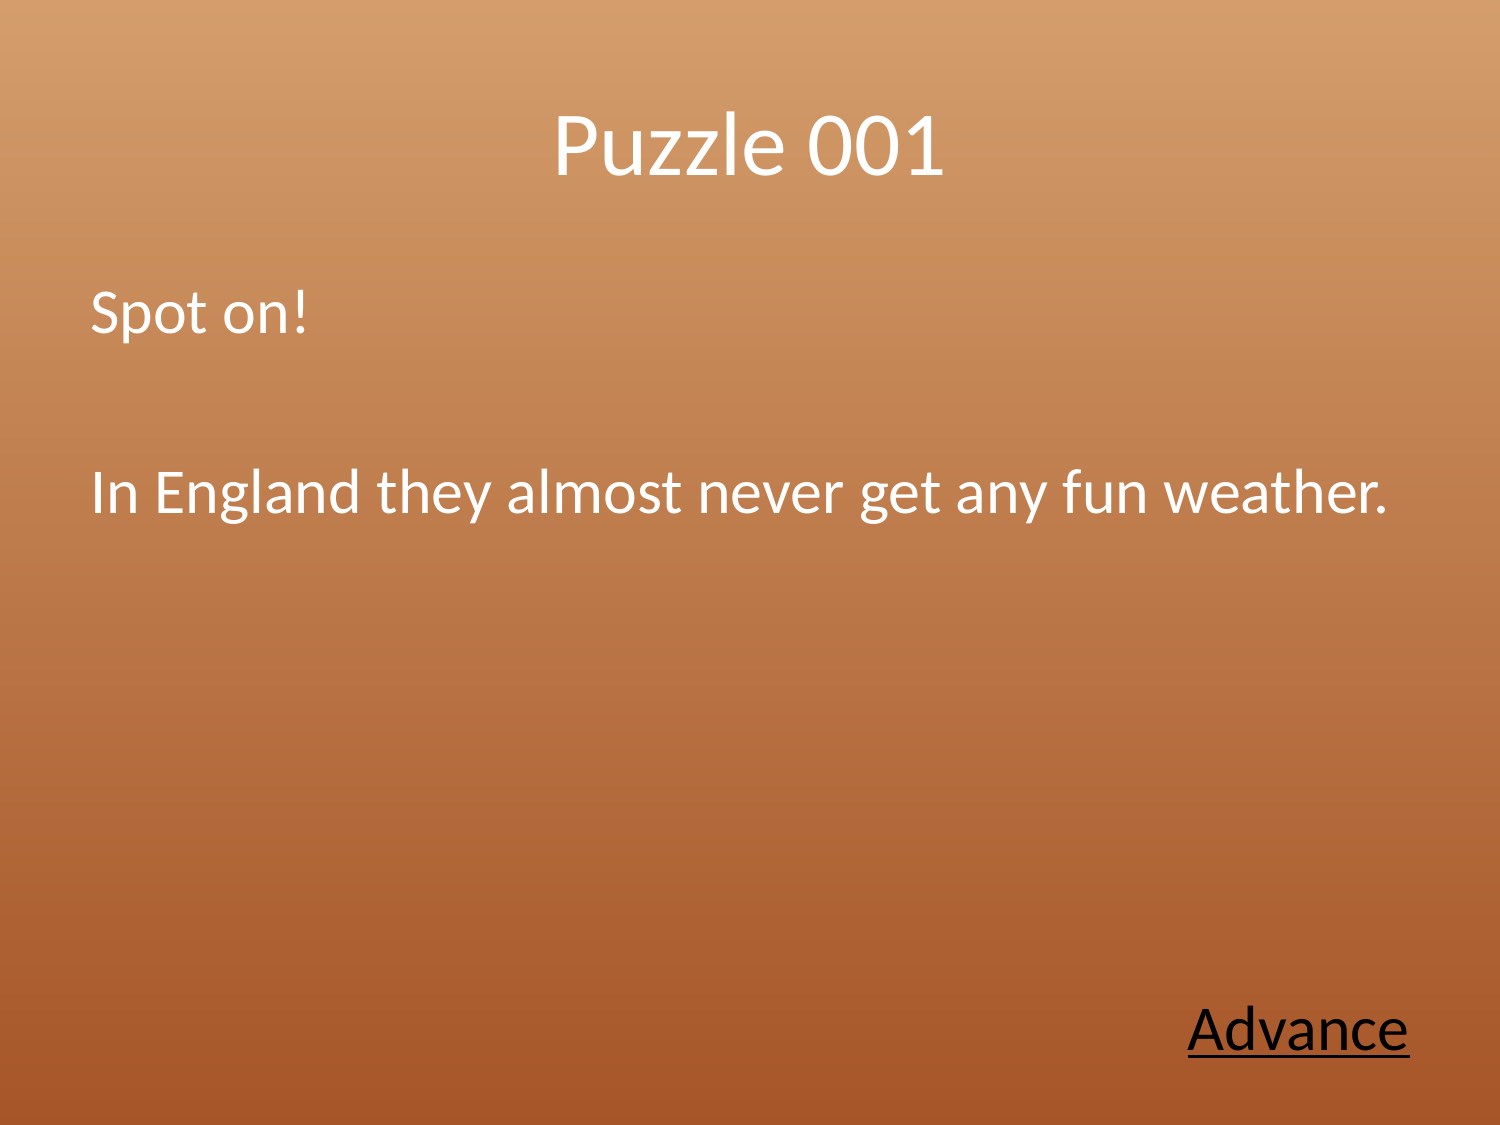

# Puzzle 001
Spot on!

In England they almost never get any fun weather.

Advance